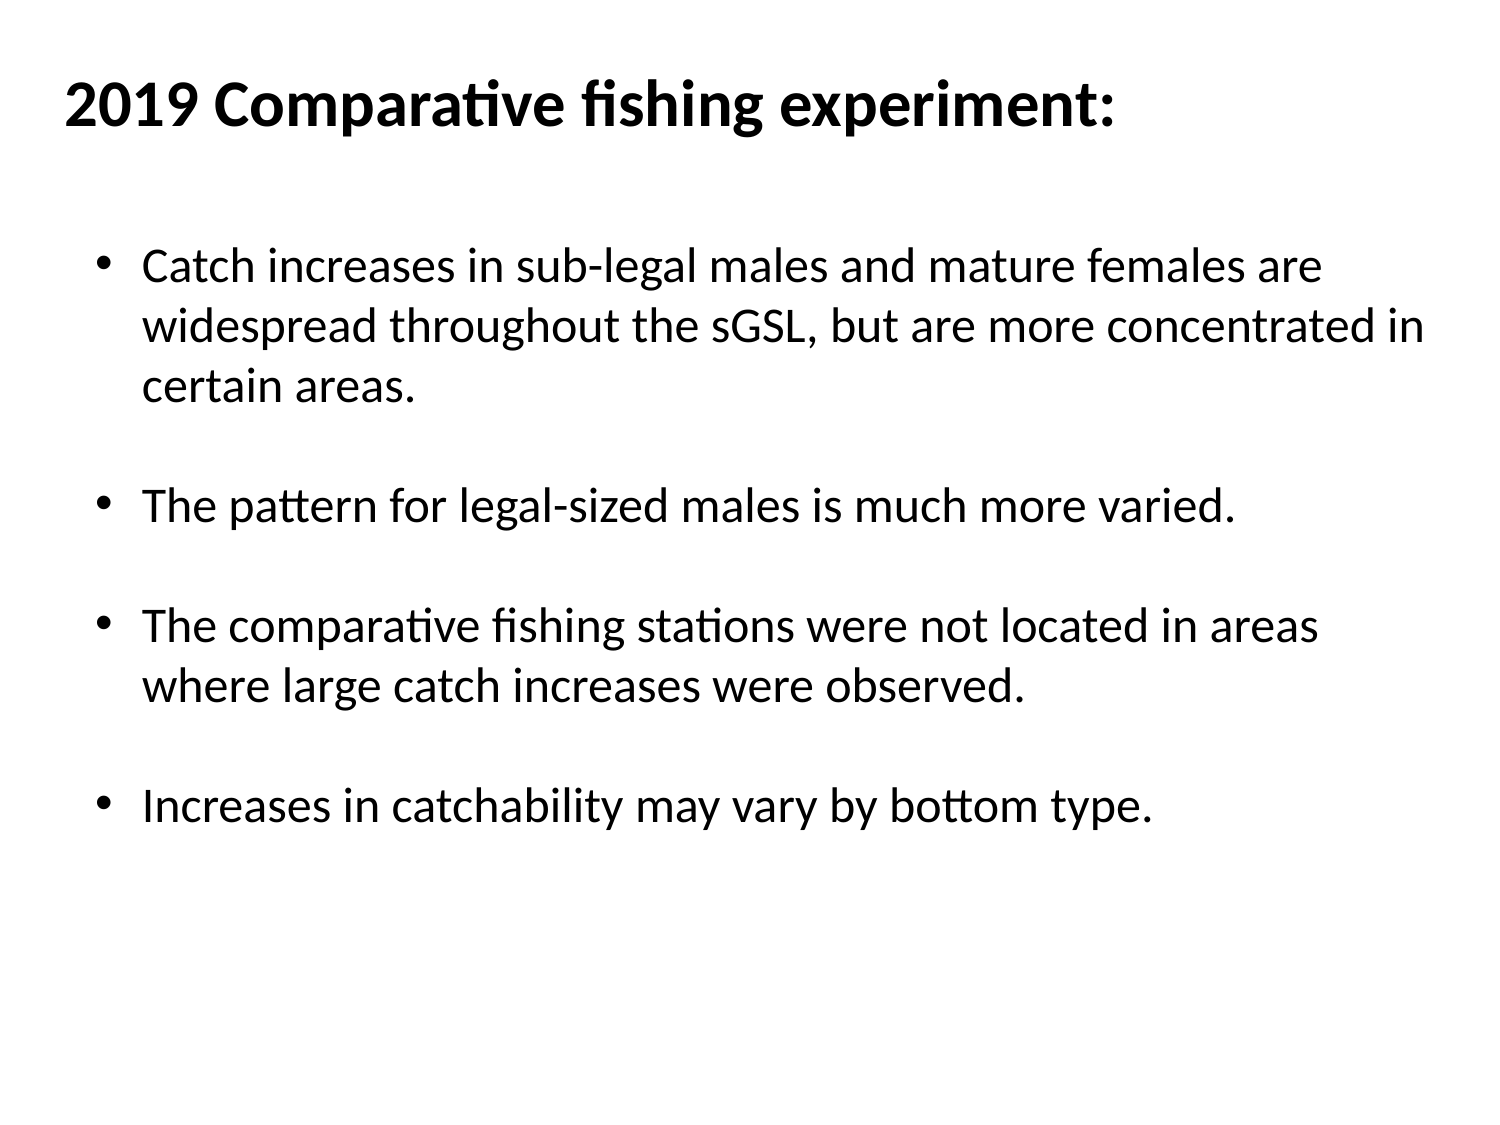

# 2019 Comparative fishing experiment:
Catch increases in sub-legal males and mature females are widespread throughout the sGSL, but are more concentrated in certain areas.

The pattern for legal-sized males is much more varied.

The comparative fishing stations were not located in areas where large catch increases were observed.

Increases in catchability may vary by bottom type.